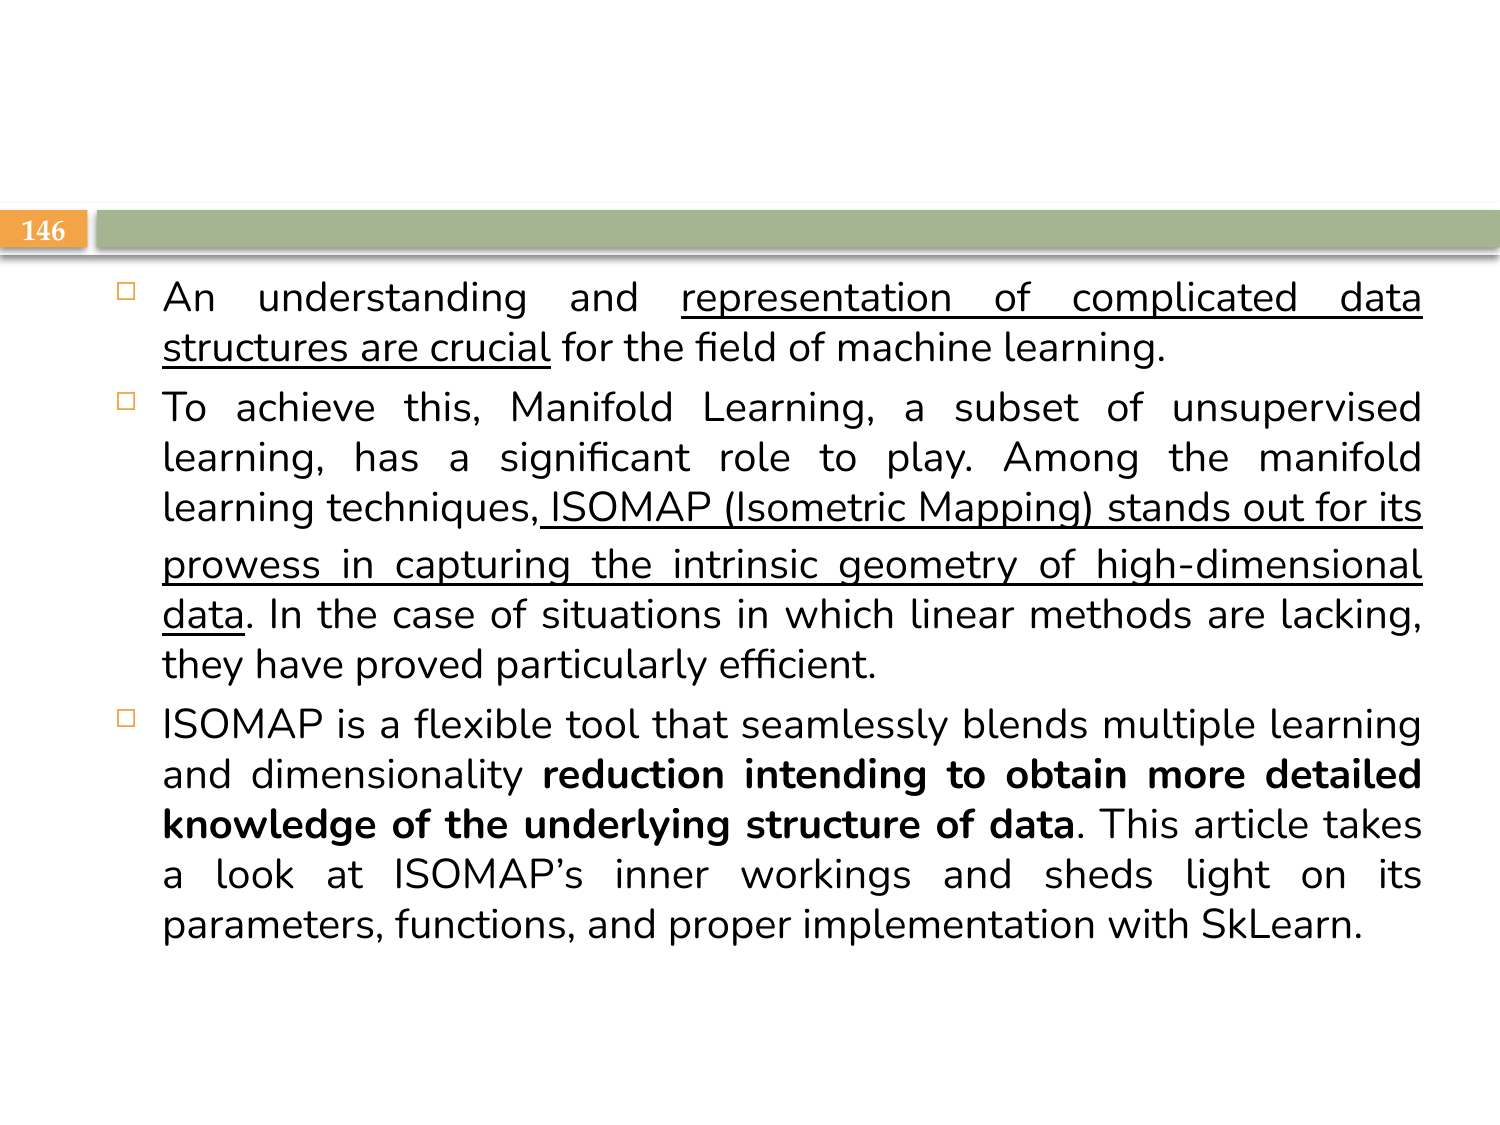

#
146
An understanding and representation of complicated data structures are crucial for the field of machine learning.
To achieve this, Manifold Learning, a subset of unsupervised learning, has a significant role to play. Among the manifold learning techniques, ISOMAP (Isometric Mapping) stands out for its prowess in capturing the intrinsic geometry of high-dimensional data. In the case of situations in which linear methods are lacking, they have proved particularly efficient.
ISOMAP is a flexible tool that seamlessly blends multiple learning and dimensionality reduction intending to obtain more detailed knowledge of the underlying structure of data. This article takes a look at ISOMAP’s inner workings and sheds light on its parameters, functions, and proper implementation with SkLearn.